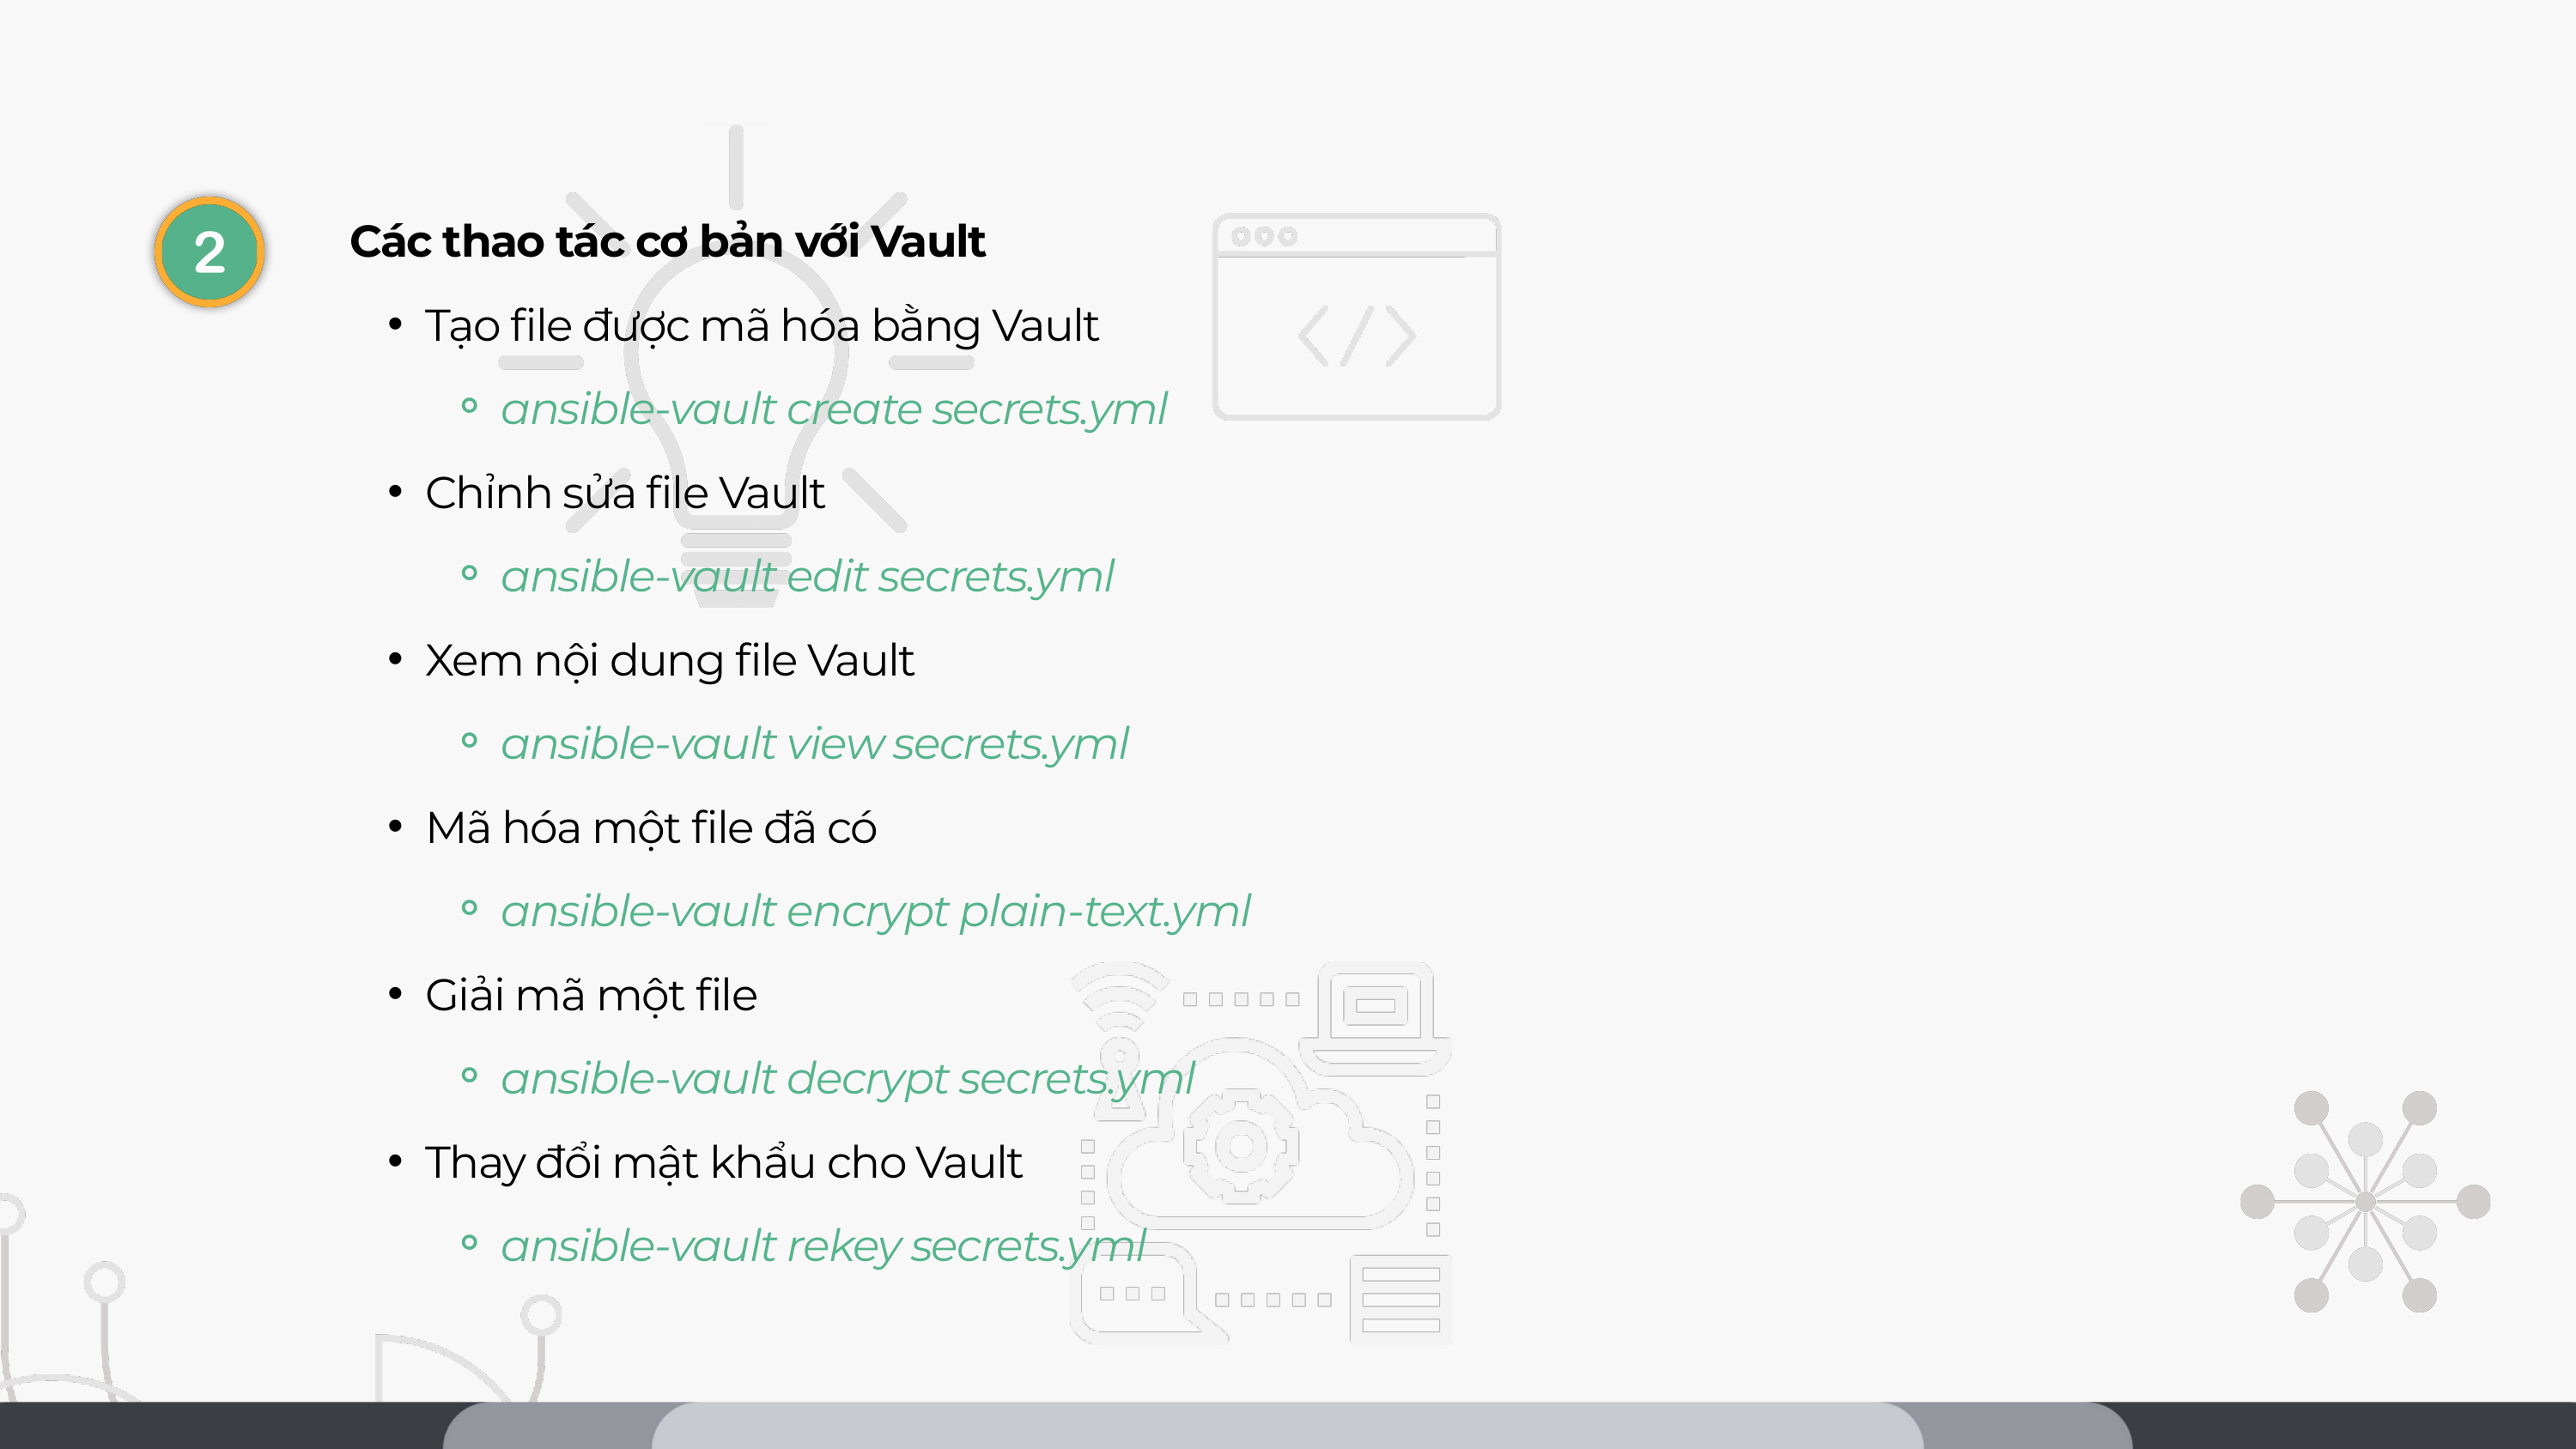

Các thao tác cơ bản với Vault
Tạo file được mã hóa bằng Vault
ansible-vault create secrets.yml
Chỉnh sửa file Vault
ansible-vault edit secrets.yml
Xem nội dung file Vault
ansible-vault view secrets.yml
Mã hóa một file đã có
ansible-vault encrypt plain-text.yml
Giải mã một file
ansible-vault decrypt secrets.yml
Thay đổi mật khẩu cho Vault
ansible-vault rekey secrets.yml